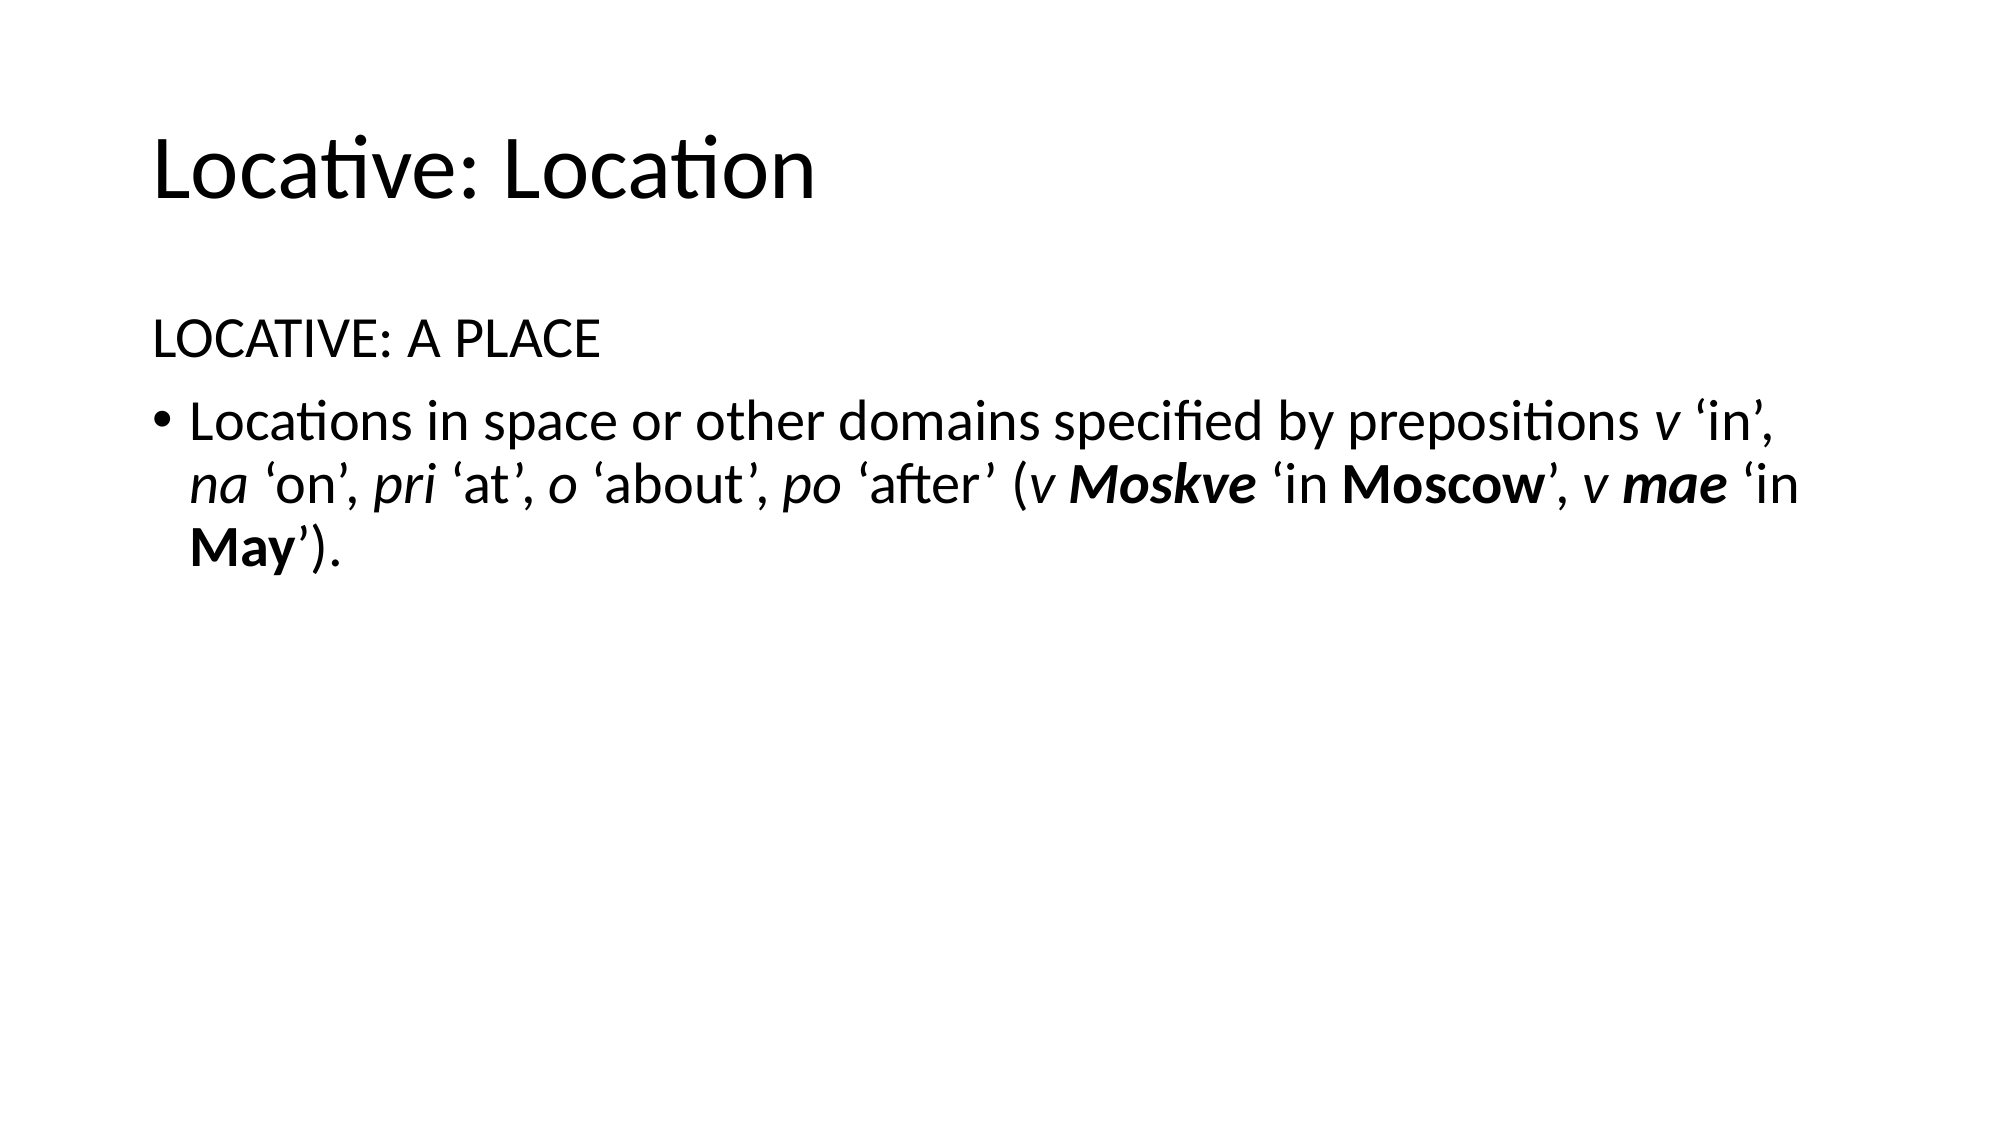

# Locative: Location
LOCATIVE: A PLACE
Locations in space or other domains specified by prepositions v ‘in’, na ‘on’, pri ‘at’, o ‘about’, po ‘after’ (v Moskve ‘in Moscow’, v mae ‘in May’).